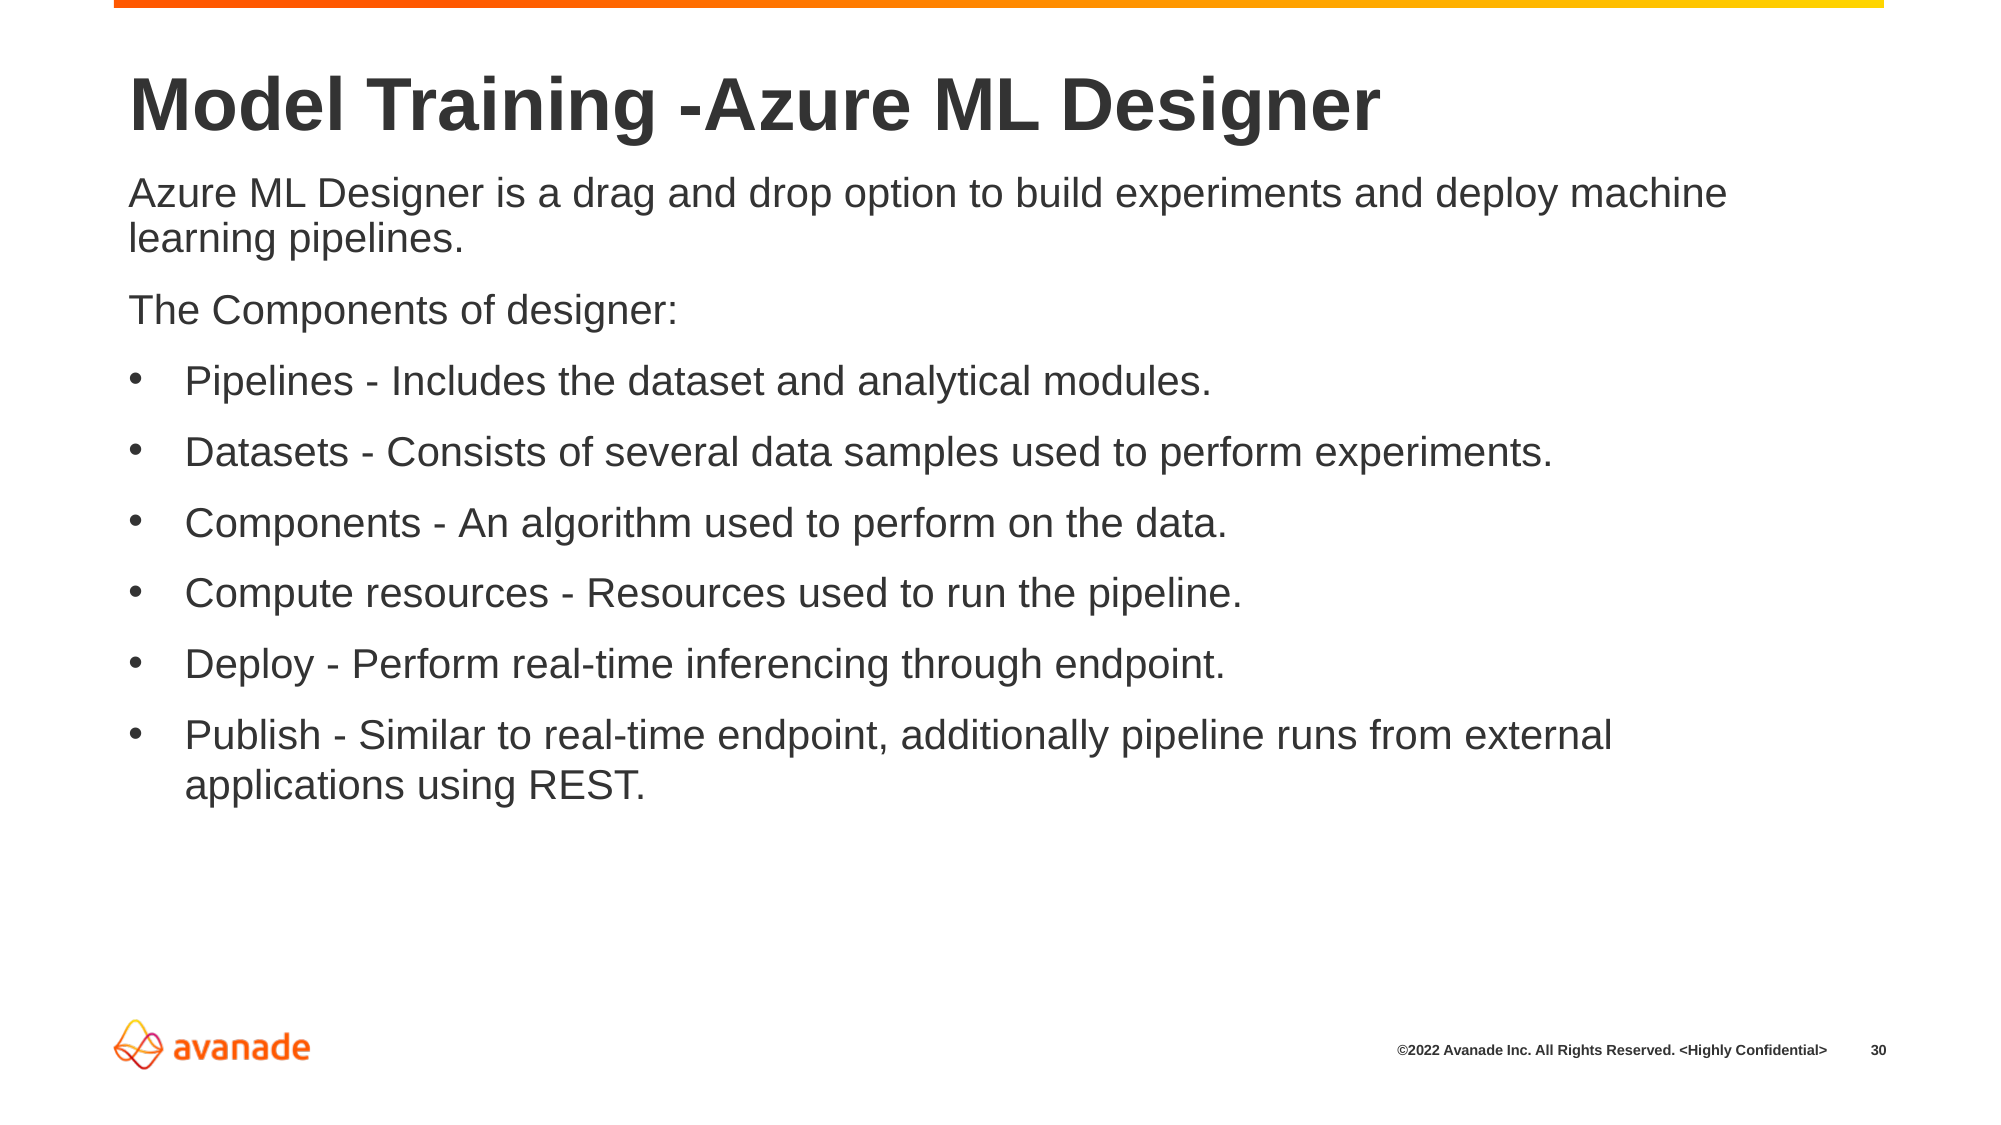

# Model Training -Azure ML Designer
Azure ML Designer is a drag and drop option to build experiments and deploy machine learning pipelines.
The Components of designer:
Pipelines - Includes the dataset and analytical modules.
Datasets - Consists of several data samples used to perform experiments.
Components - An algorithm used to perform on the data.
Compute resources - Resources used to run the pipeline.
Deploy - Perform real-time inferencing through endpoint.
Publish - Similar to real-time endpoint, additionally pipeline runs from external applications using REST.